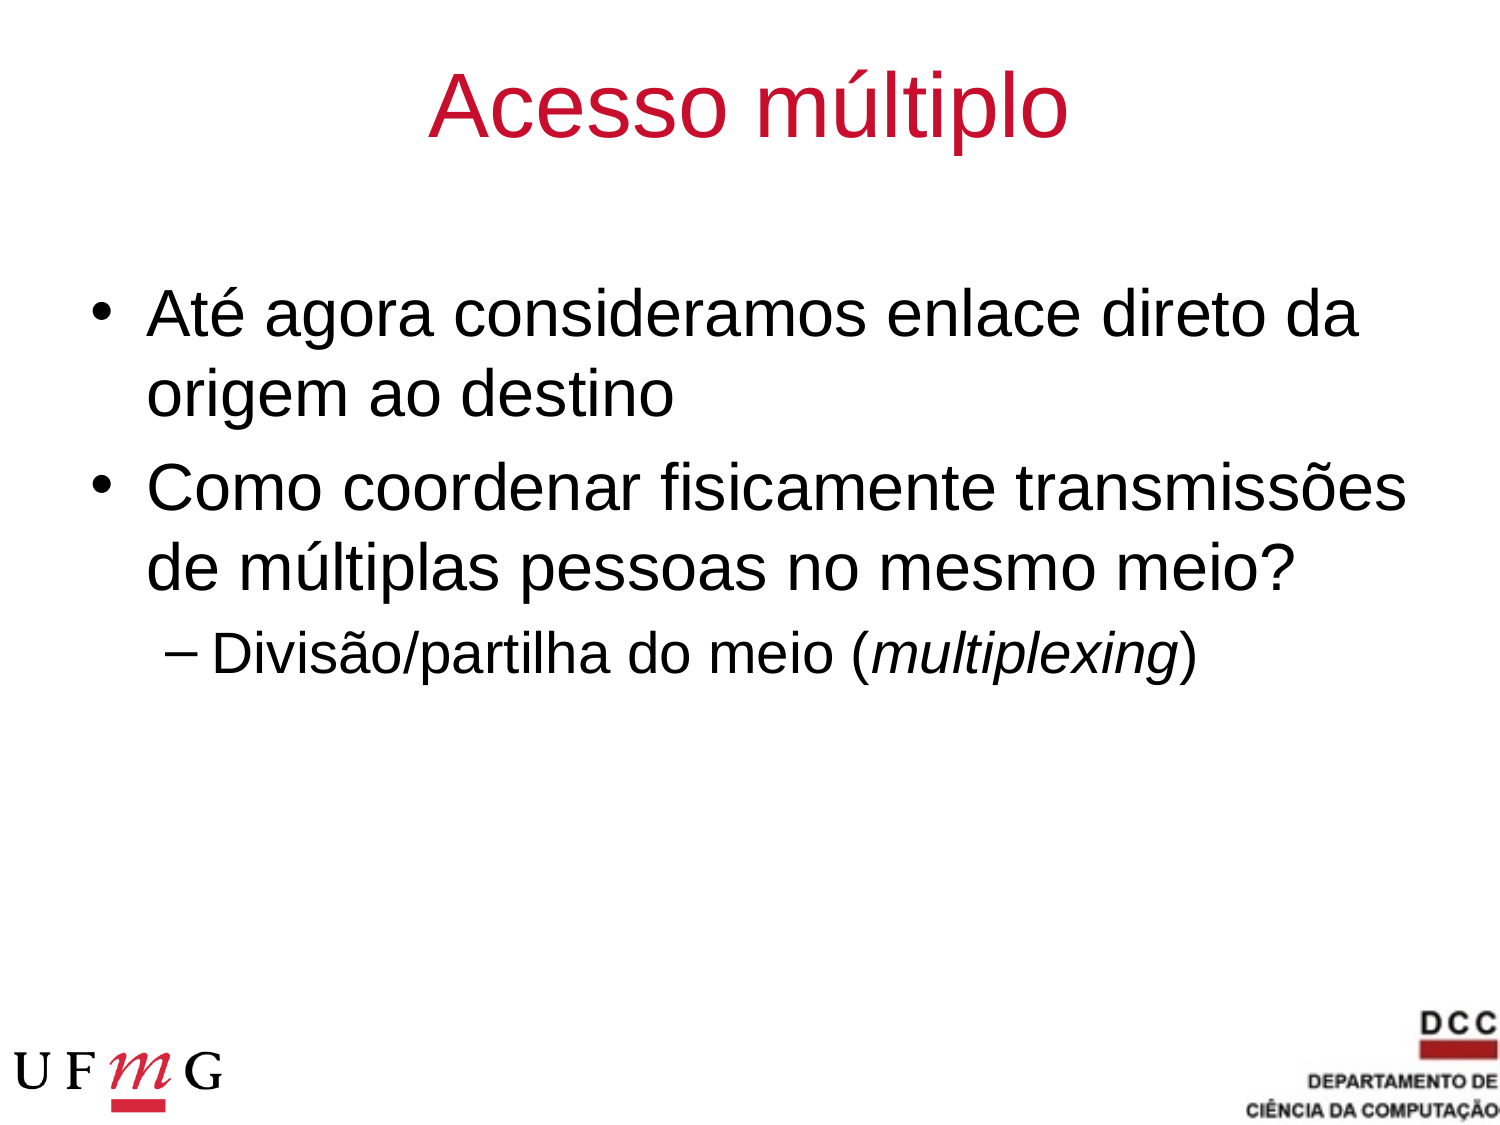

# Acesso múltiplo
Até agora consideramos enlace direto da origem ao destino
Como coordenar fisicamente transmissões de múltiplas pessoas no mesmo meio?
Divisão/partilha do meio (multiplexing)